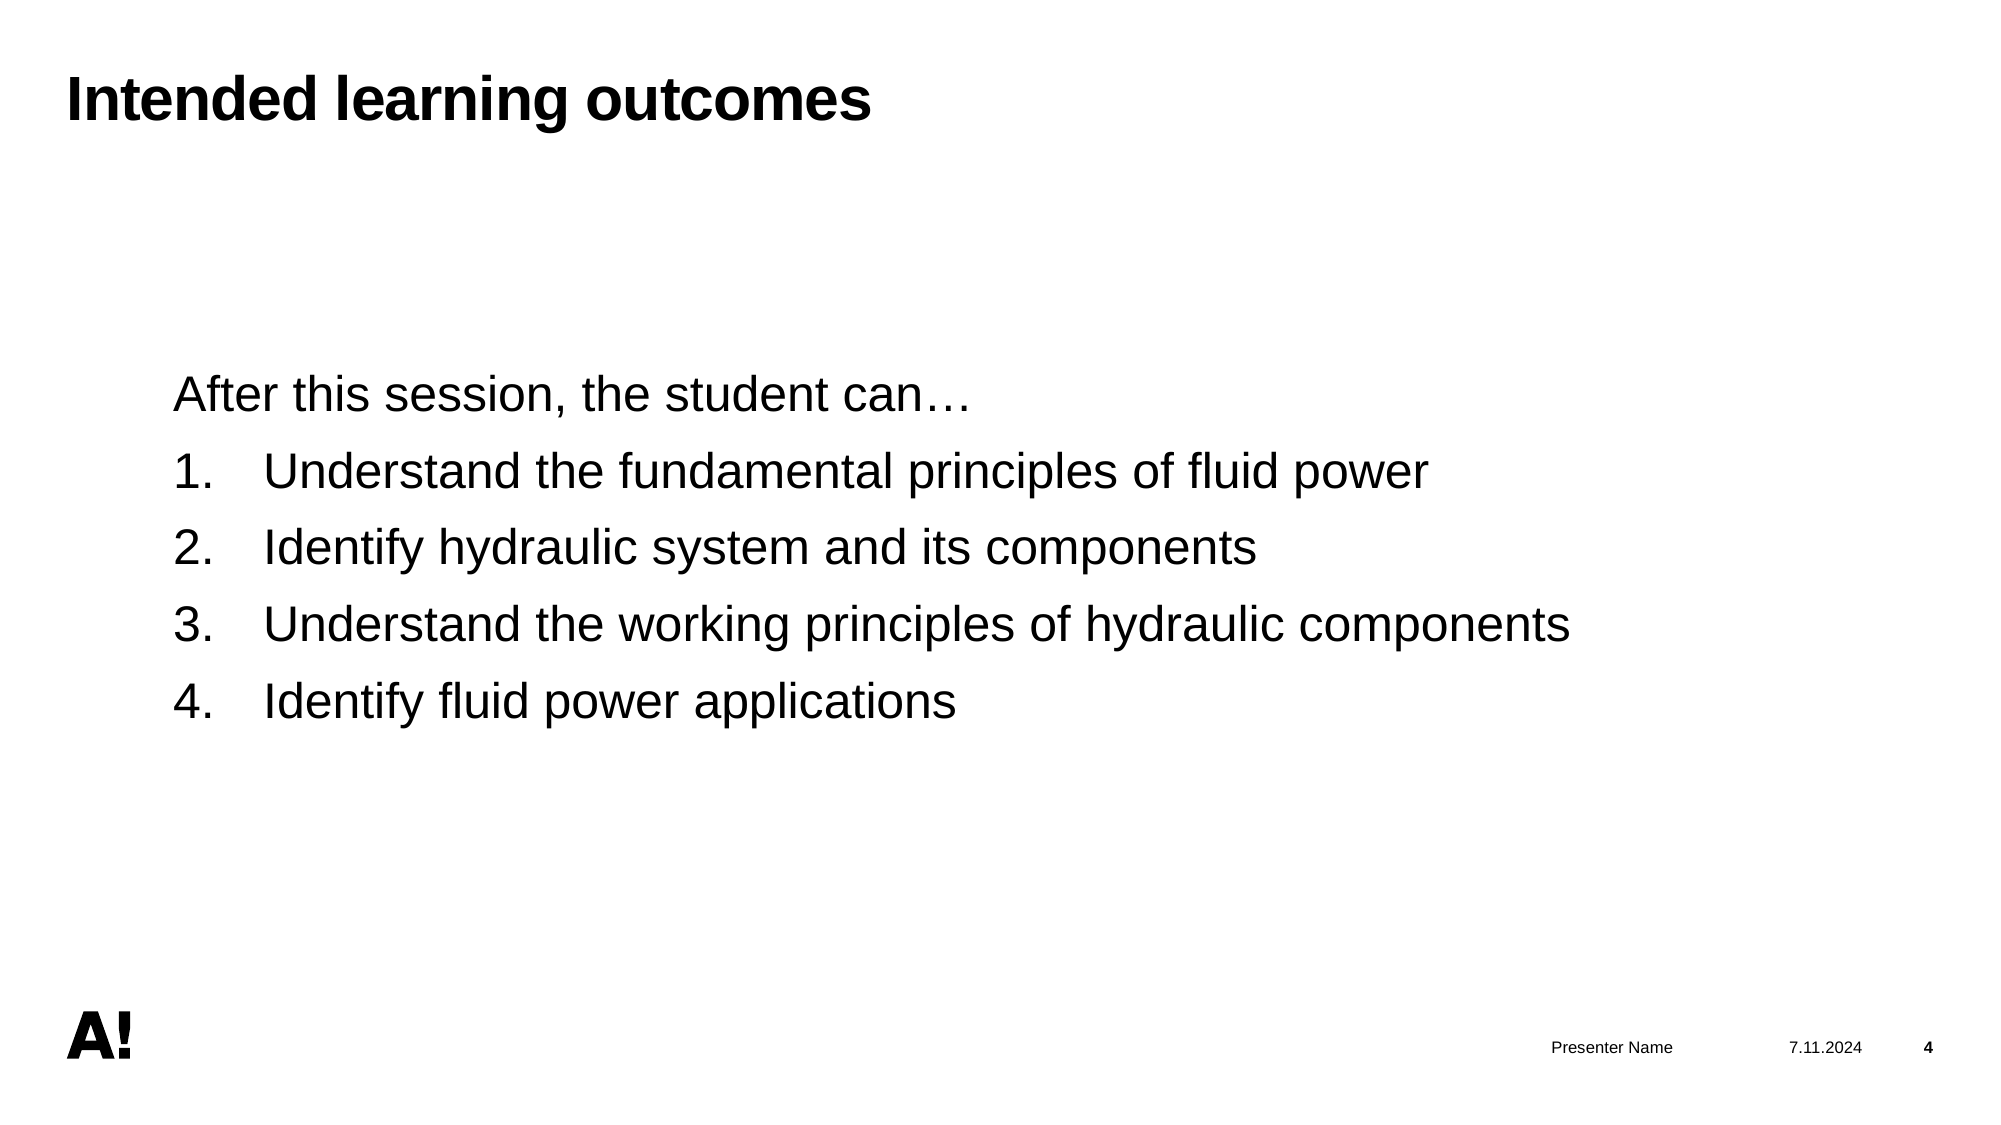

# Intended learning outcomes
After this session, the student can…
Understand the fundamental principles of fluid power
Identify hydraulic system and its components
Understand the working principles of hydraulic components
Identify fluid power applications

Presenter Name
7.11.2024
4